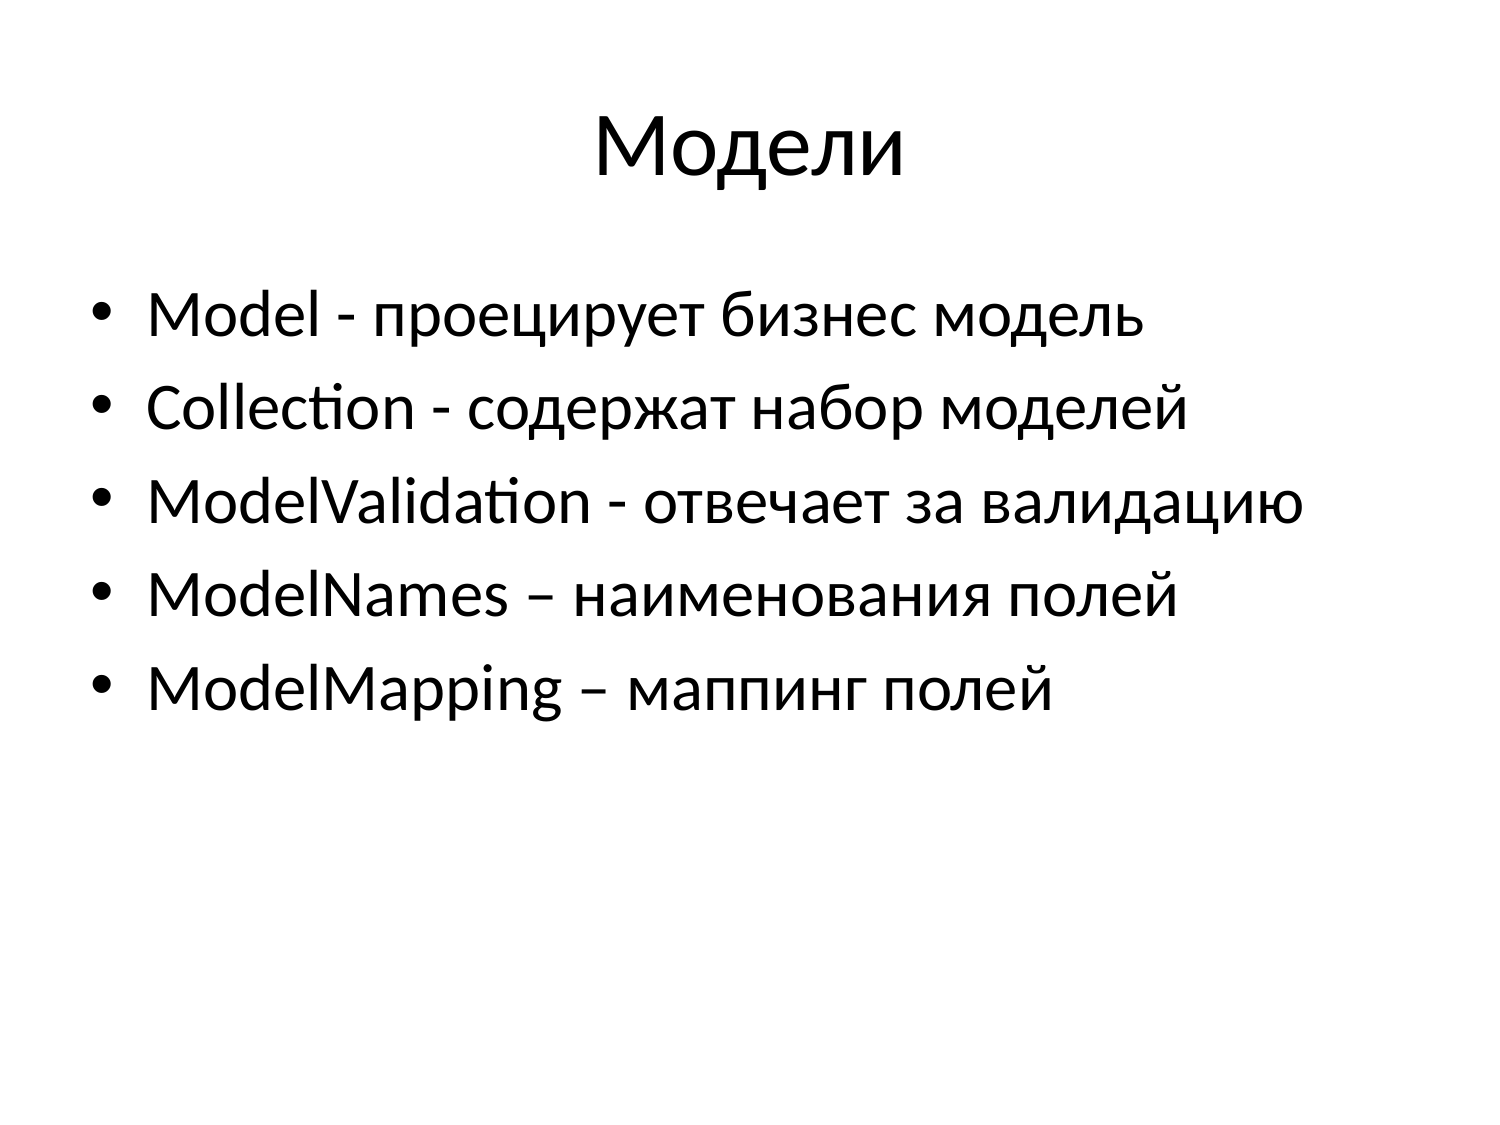

# Модели
Model - проецирует бизнес модель
Collection - содержат набор моделей
ModelValidation - отвечает за валидацию
ModelNames – наименования полей
ModelMapping – маппинг полей